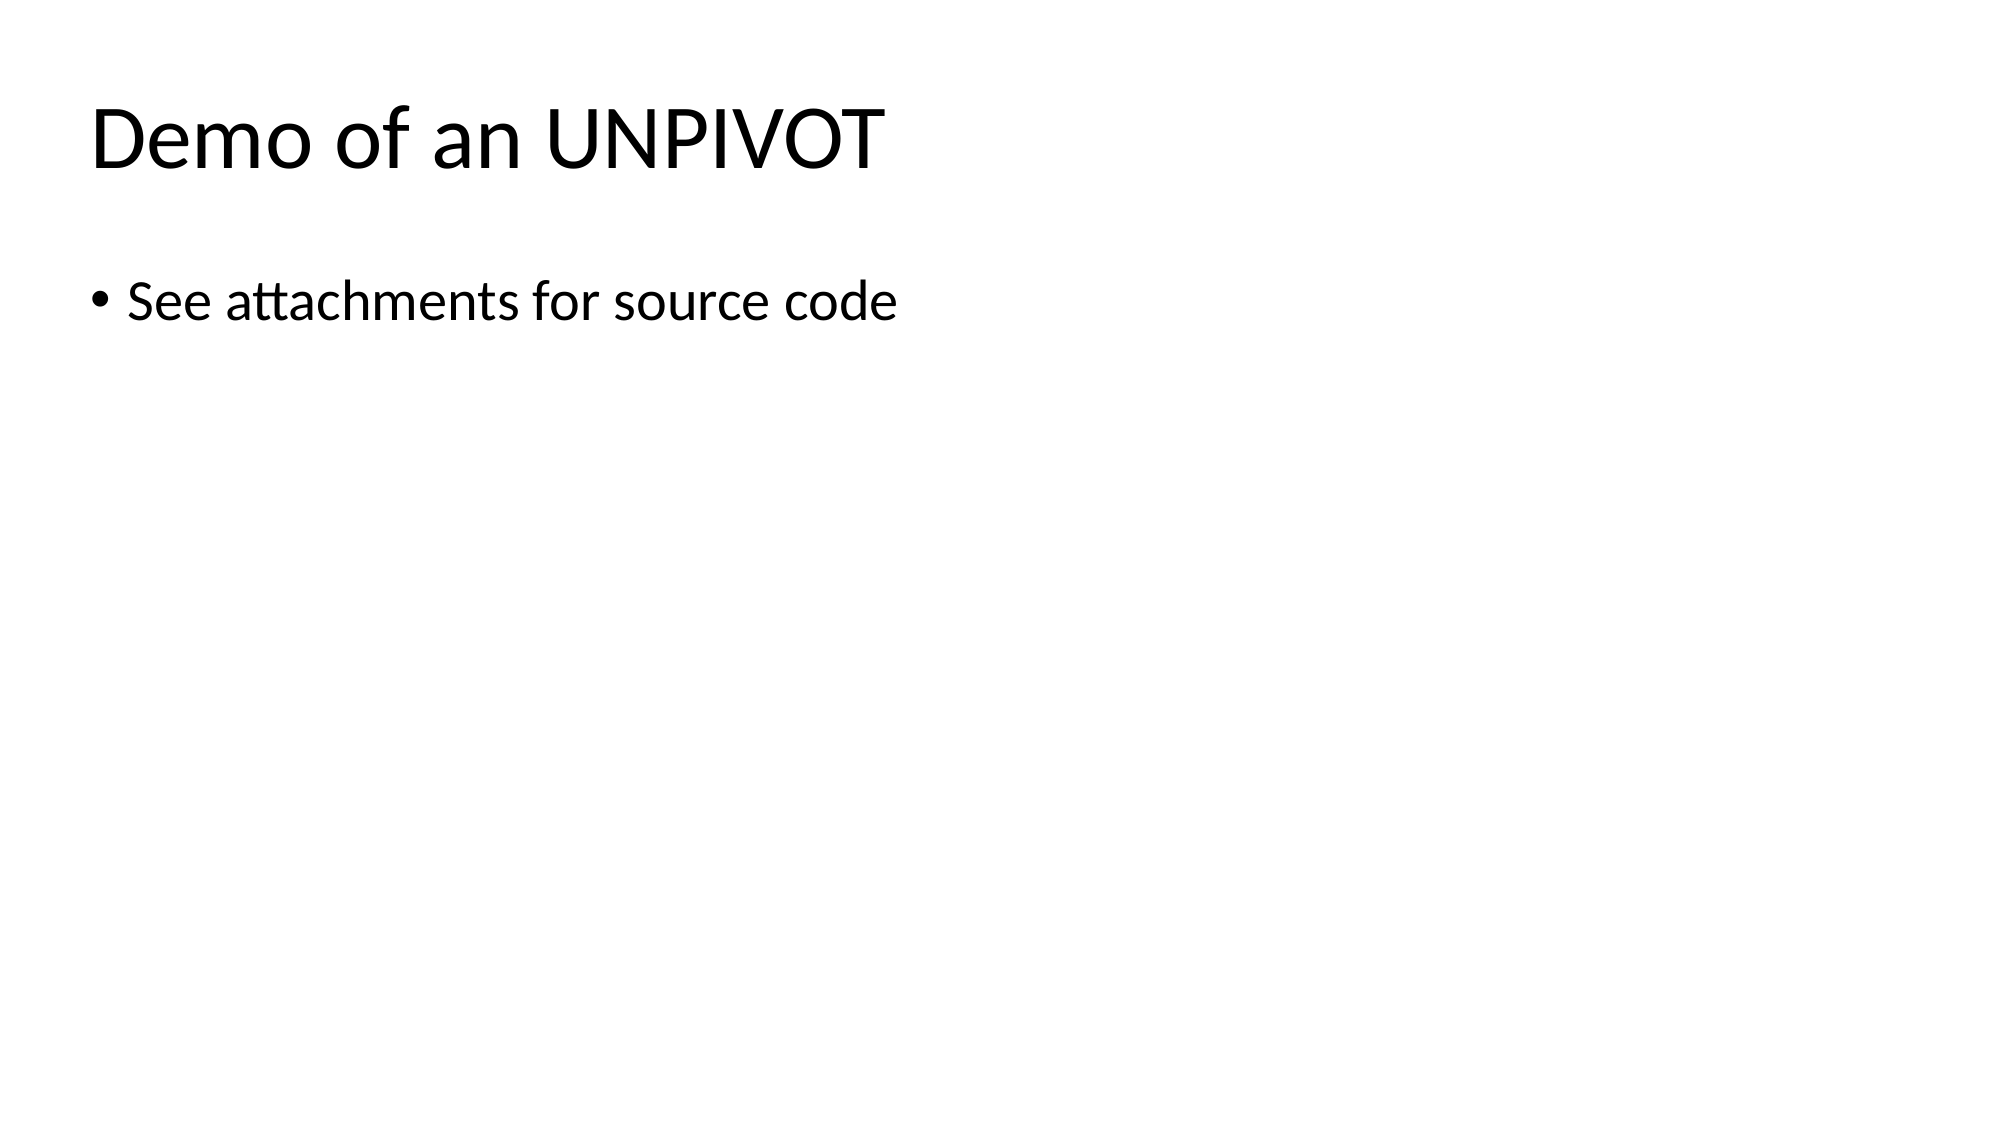

# Demo of an UNPIVOT
See attachments for source code